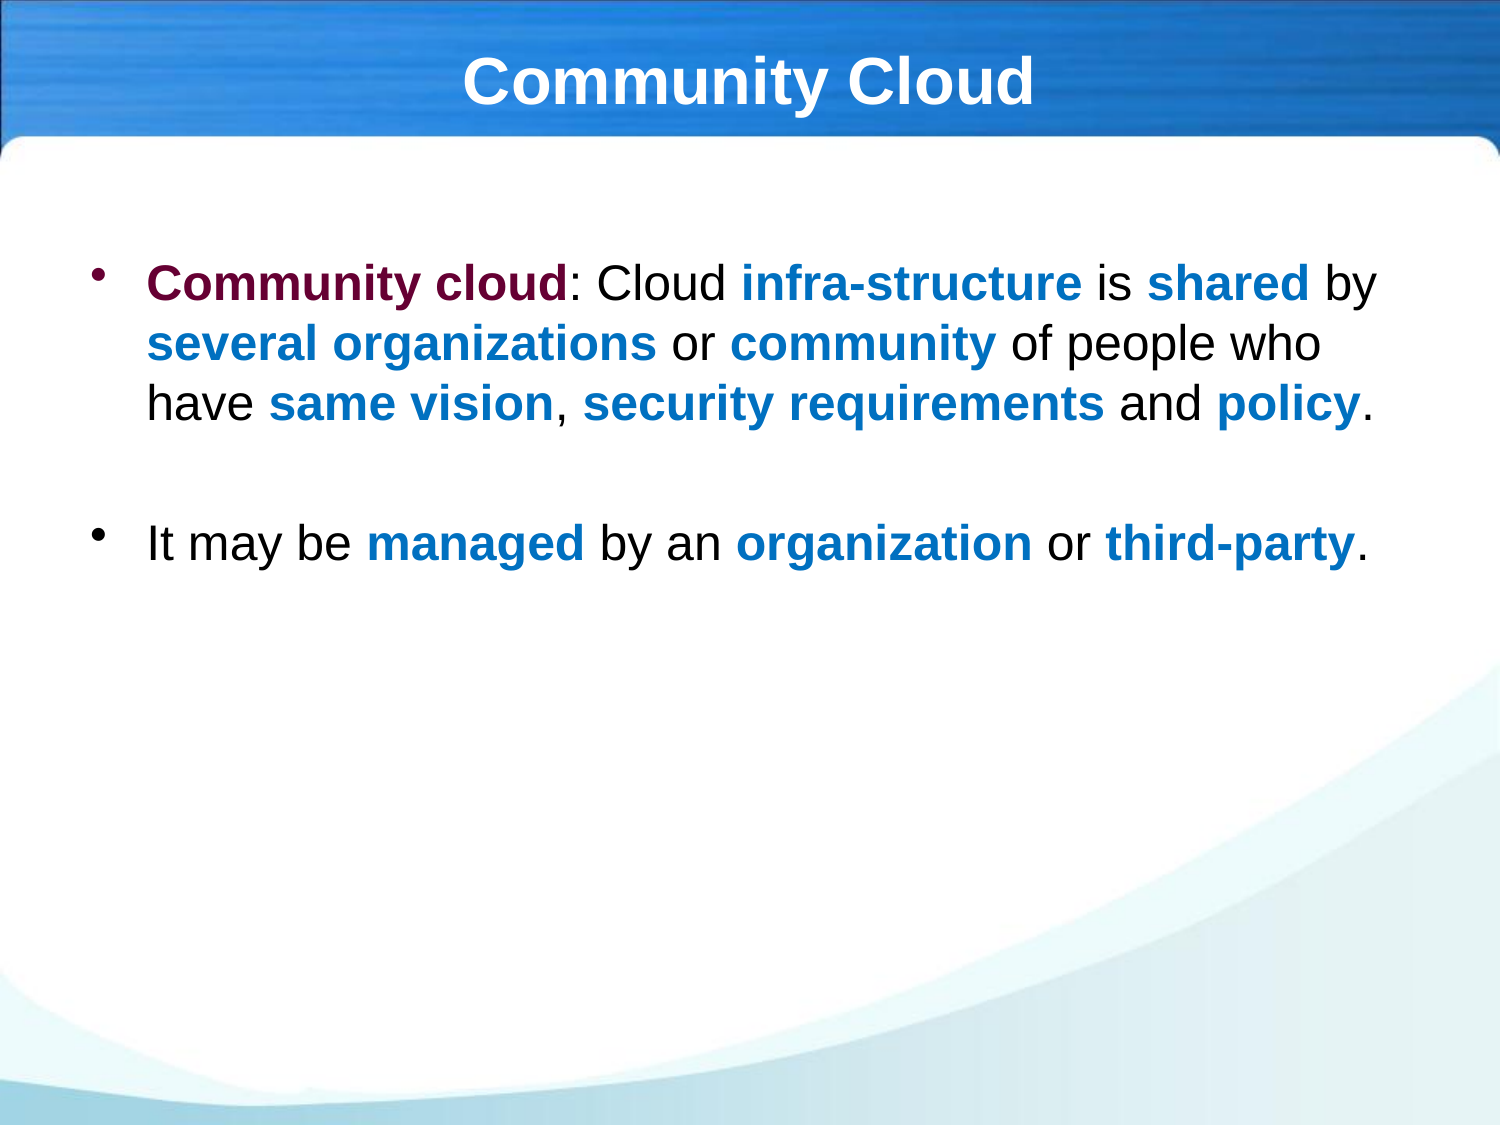

# Community Cloud

Community cloud: Cloud infra-structure is shared by several organizations or community of people who have same vision, security requirements and policy.

It may be managed by an organization or third-party.